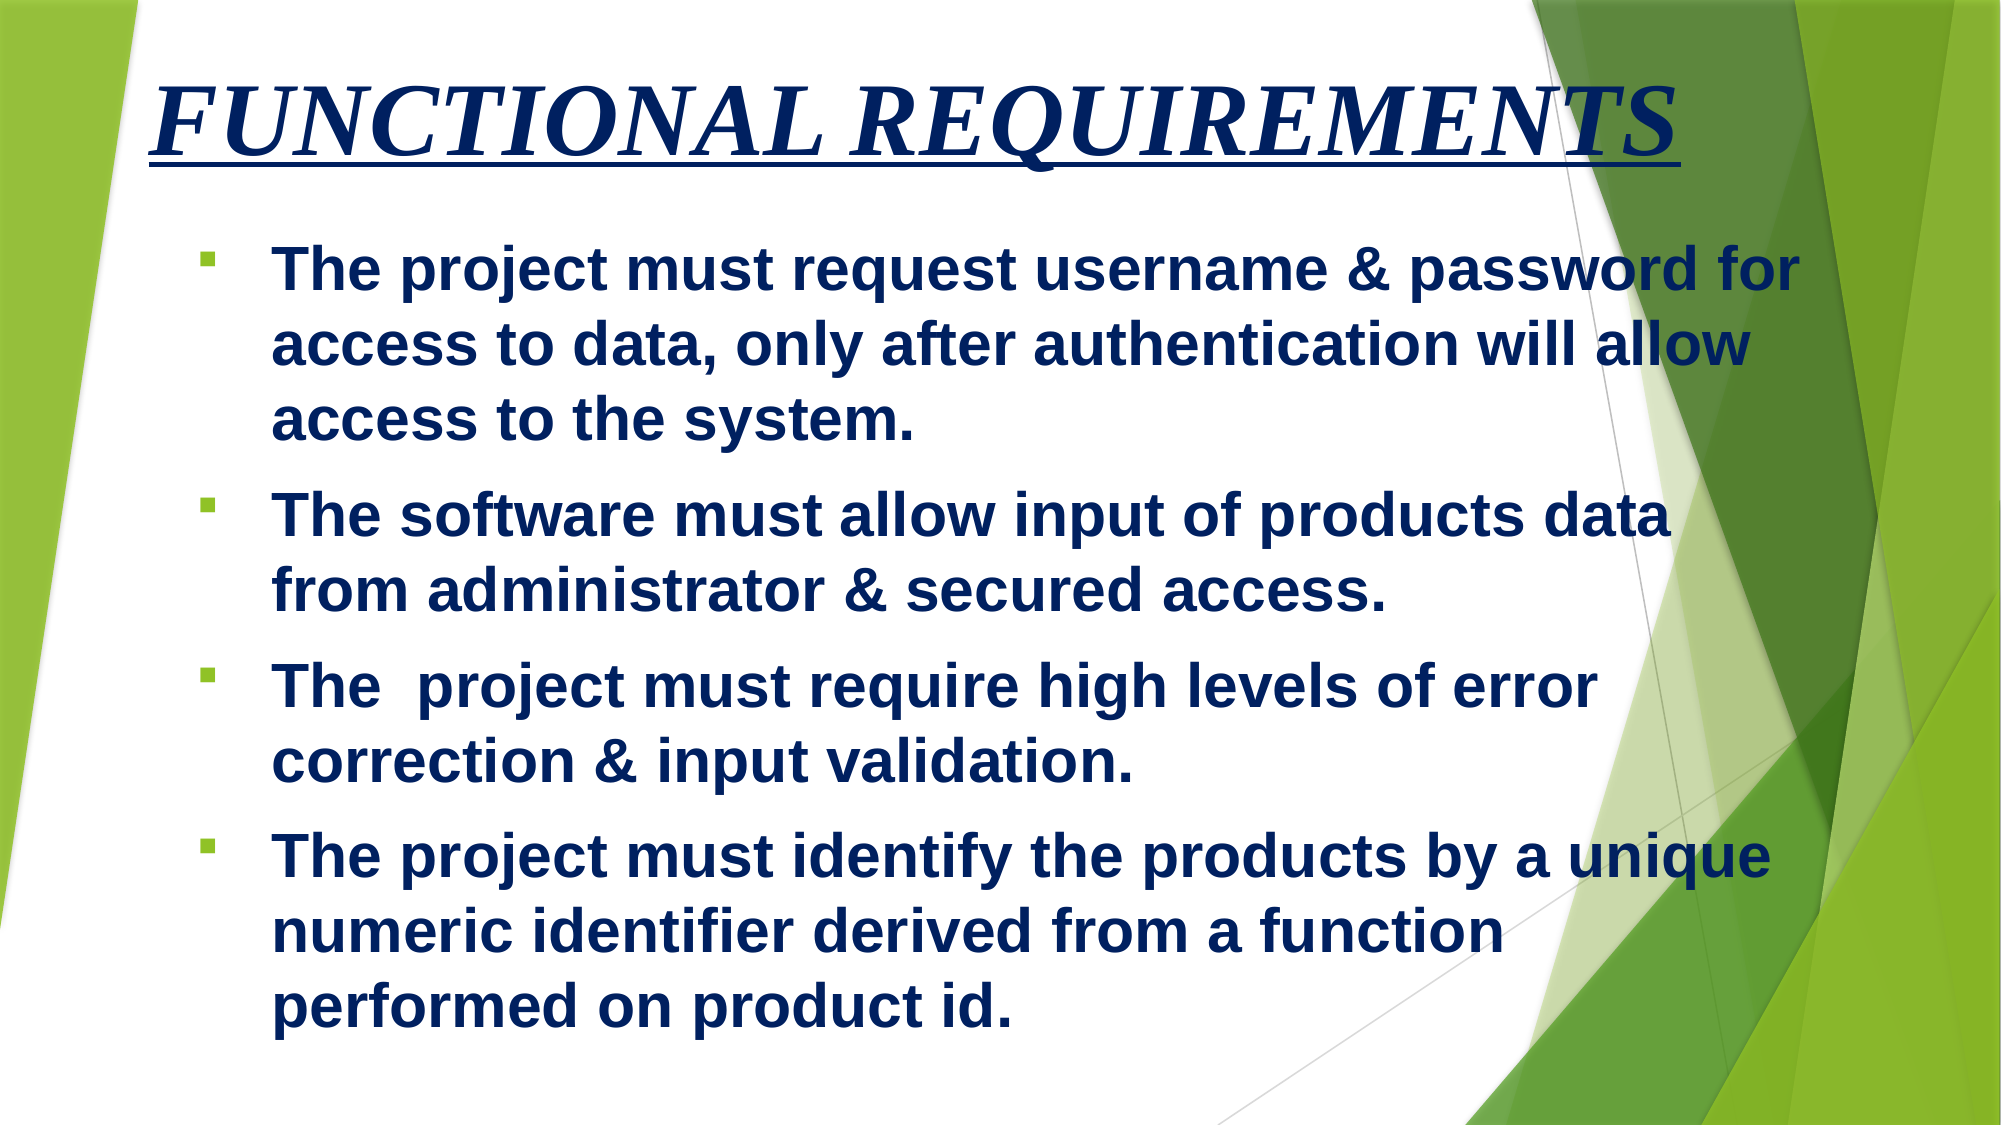

# FUNCTIONAL REQUIREMENTS
The project must request username & password for access to data, only after authentication will allow access to the system.
The software must allow input of products data from administrator & secured access.
The  project must require high levels of error correction & input validation.
The project must identify the products by a unique numeric identifier derived from a function performed on product id.